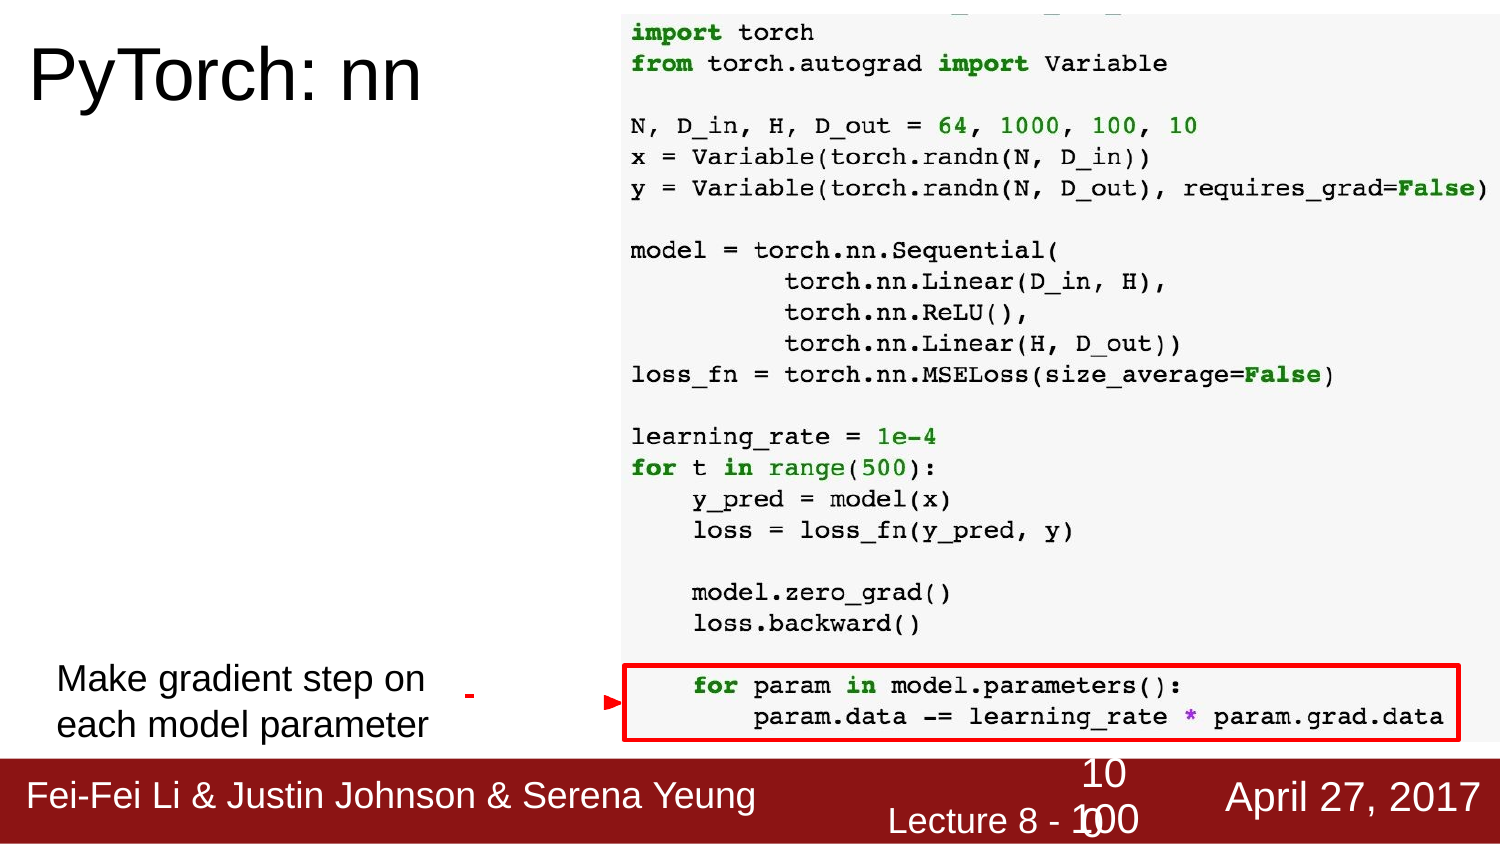

# PyTorch: nn
Make gradient step on
each model parameter

10
April 27, 2017
Fei-Fei Li & Justin Johnson & Serena Yeung
Lecture 8 - 100
0